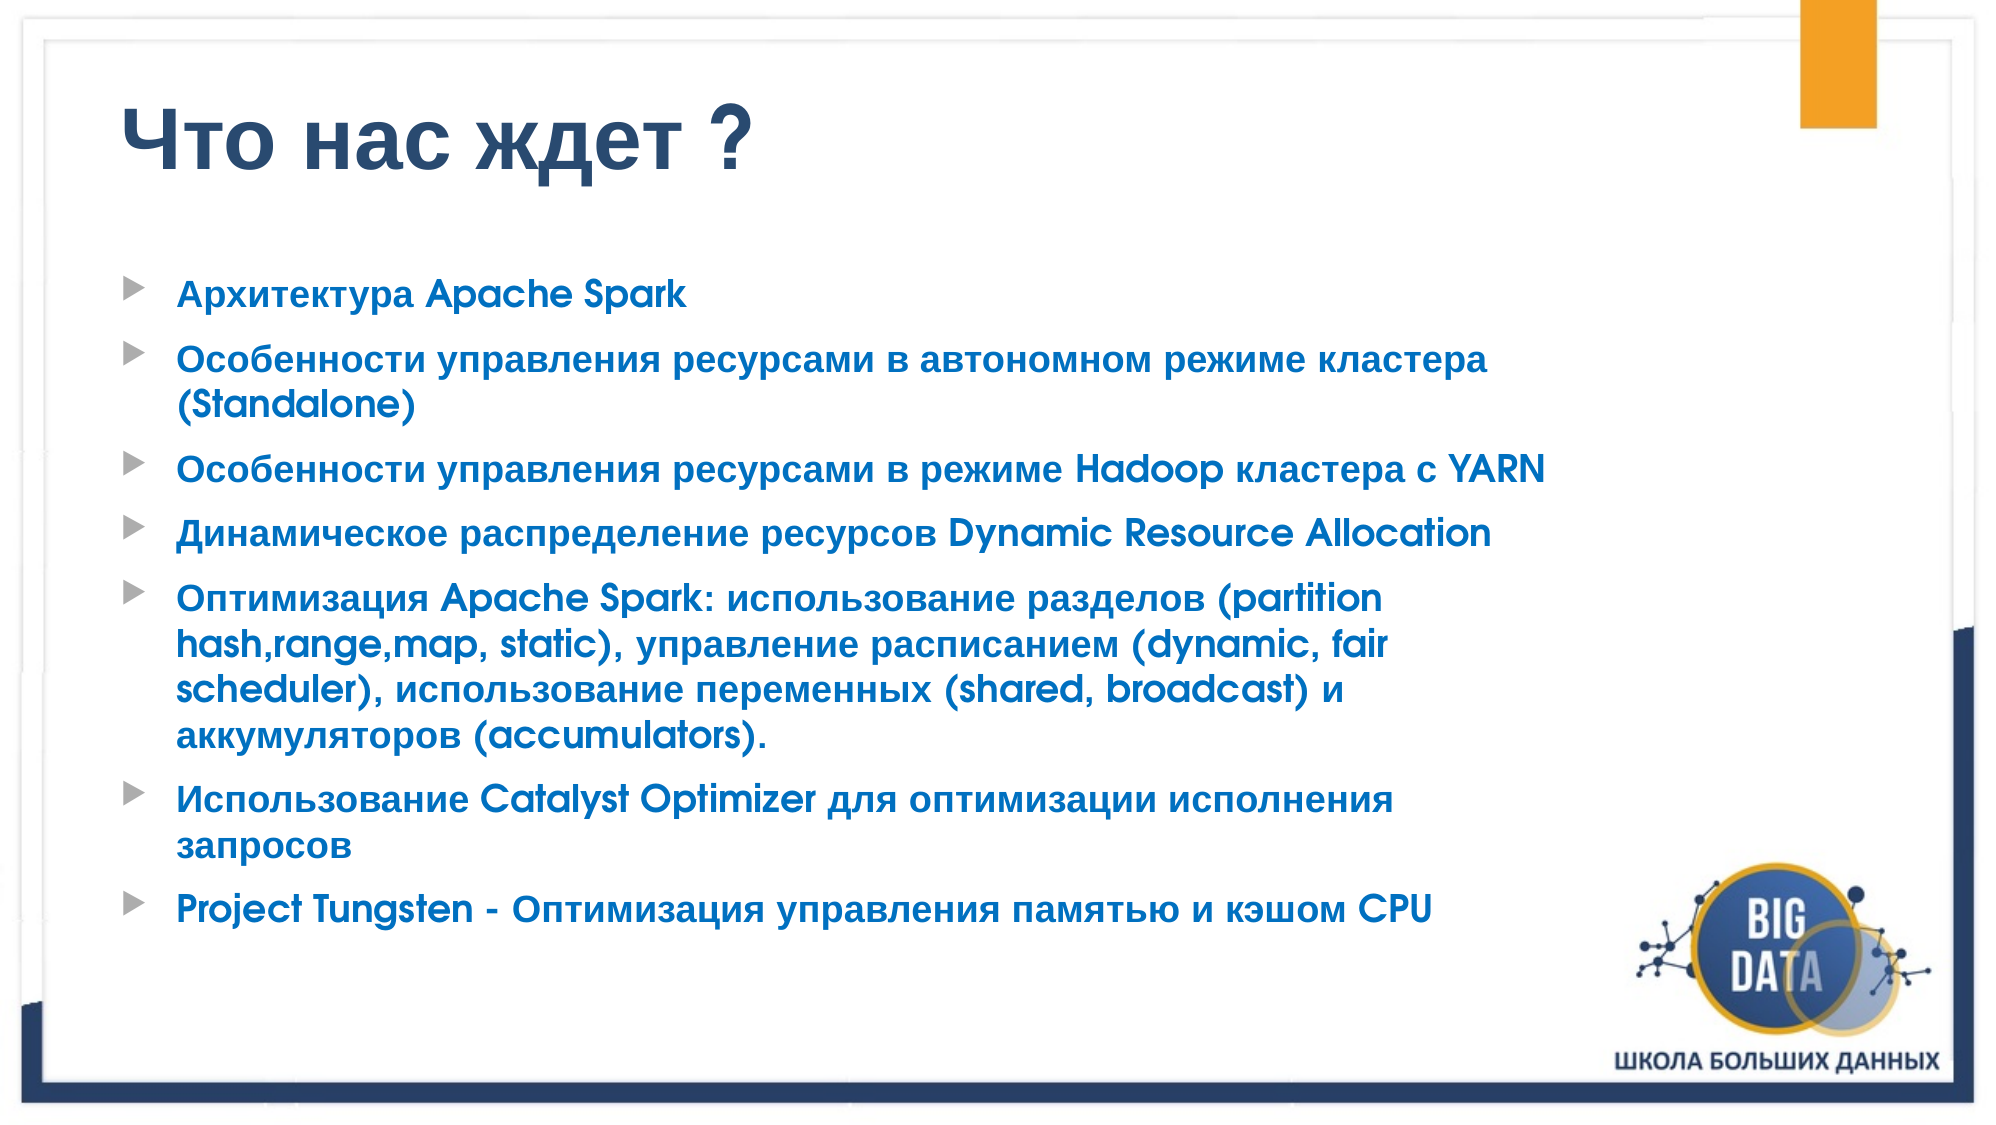

# Что нас ждет ?
Архитектура Apache Spark
Особенности управления ресурсами в автономном режиме кластера (Standalone)
Особенности управления ресурсами в режиме Hadoop кластера с YARN
Динамическое распределение ресурсов Dynamic Resource Allocation
Оптимизация Apache Spark: использование разделов (partition hash,range,map, static), управление расписанием (dynamic, fair scheduler), использование переменных (shared, broadcast) и аккумуляторов (accumulators).
Использование Catalyst Optimizer для оптимизации исполнения запросов
Project Tungsten - Оптимизация управления памятью и кэшом CPU